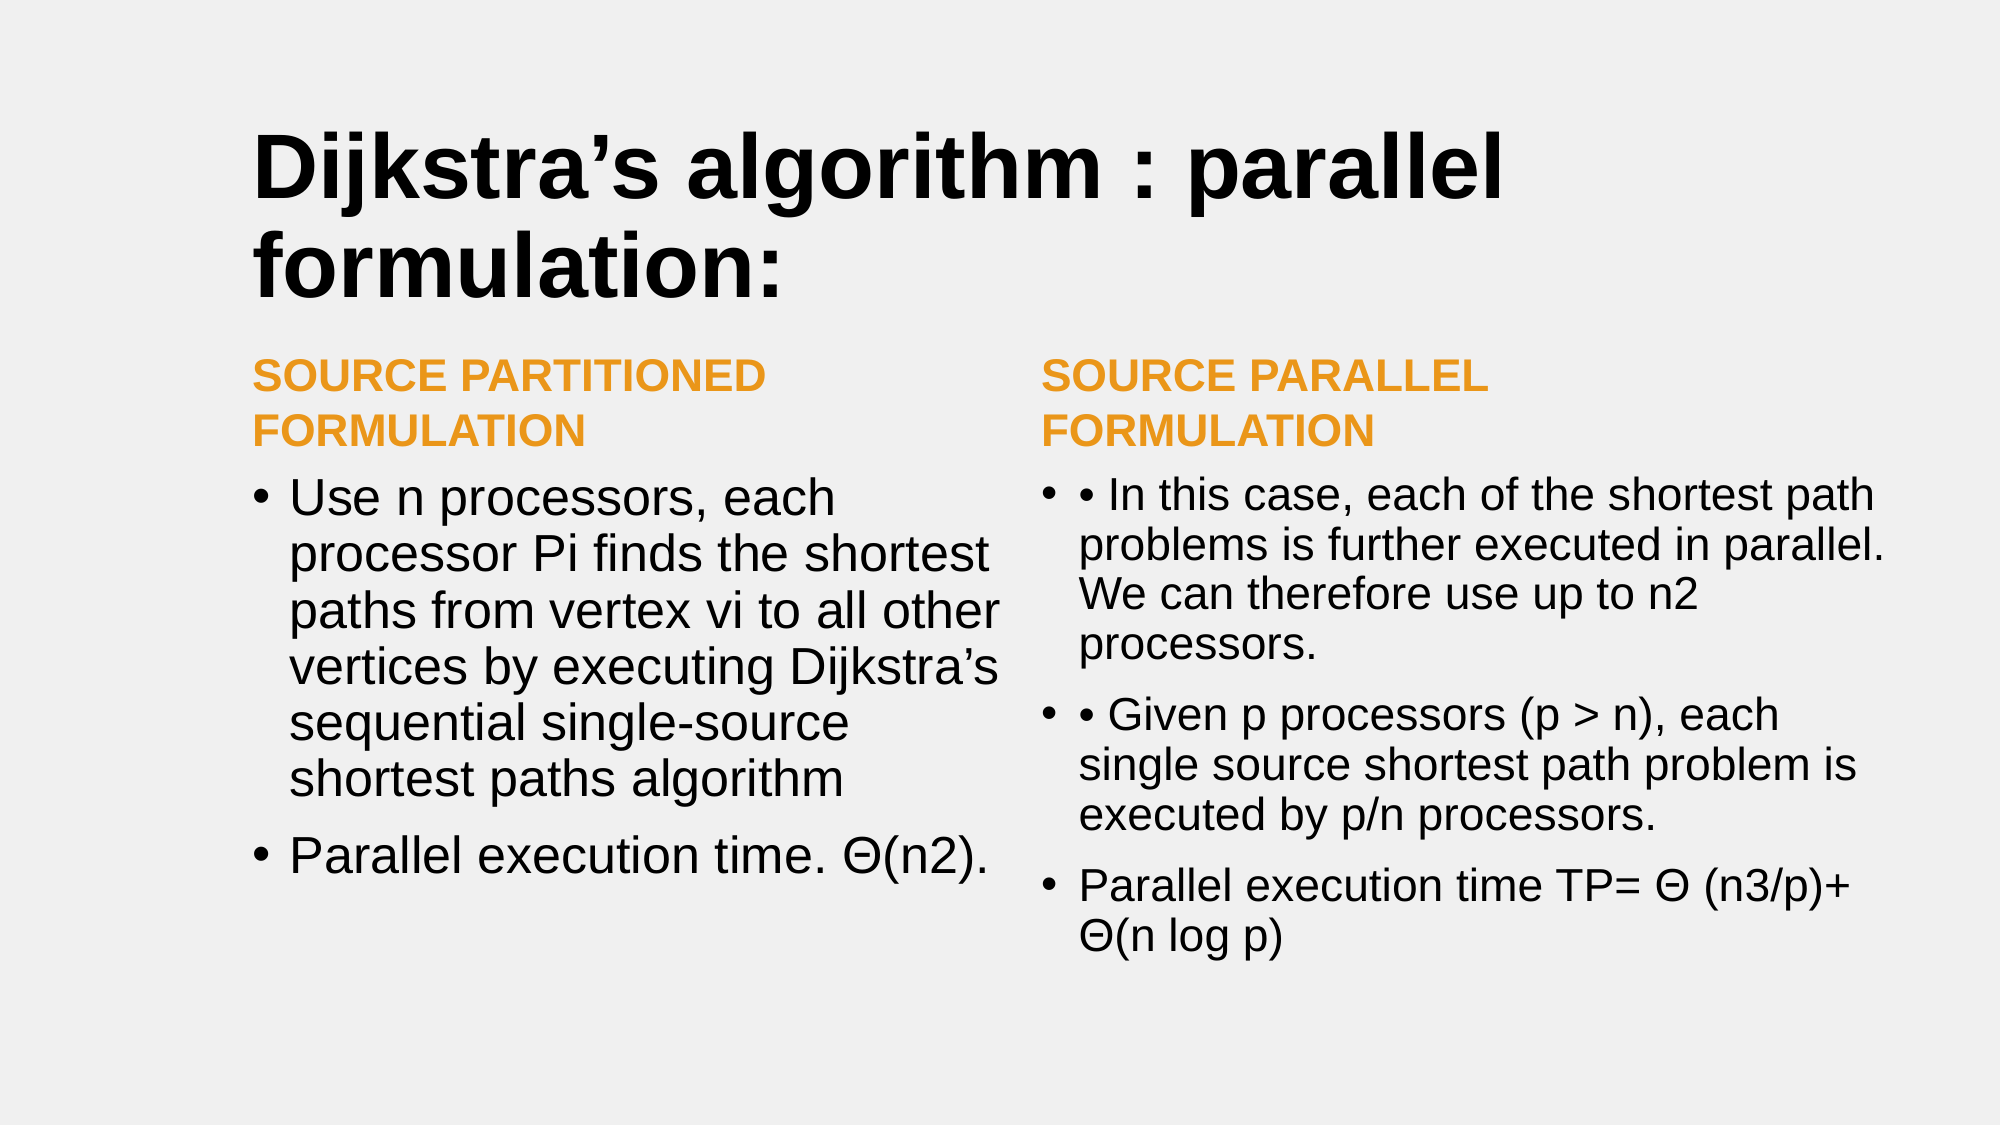

# Dijkstra’s algorithm : parallel formulation:
source partitioned formulation
source parallel formulation
• In this case, each of the shortest path problems is further executed in parallel. We can therefore use up to n2 processors.
• Given p processors (p > n), each single source shortest path problem is executed by p/n processors.
Parallel execution time TP= Θ (n3/p)+ Θ(n log p)
Use n processors, each processor Pi finds the shortest paths from vertex vi to all other vertices by executing Dijkstra’s sequential single-source shortest paths algorithm
Parallel execution time. Θ(n2).